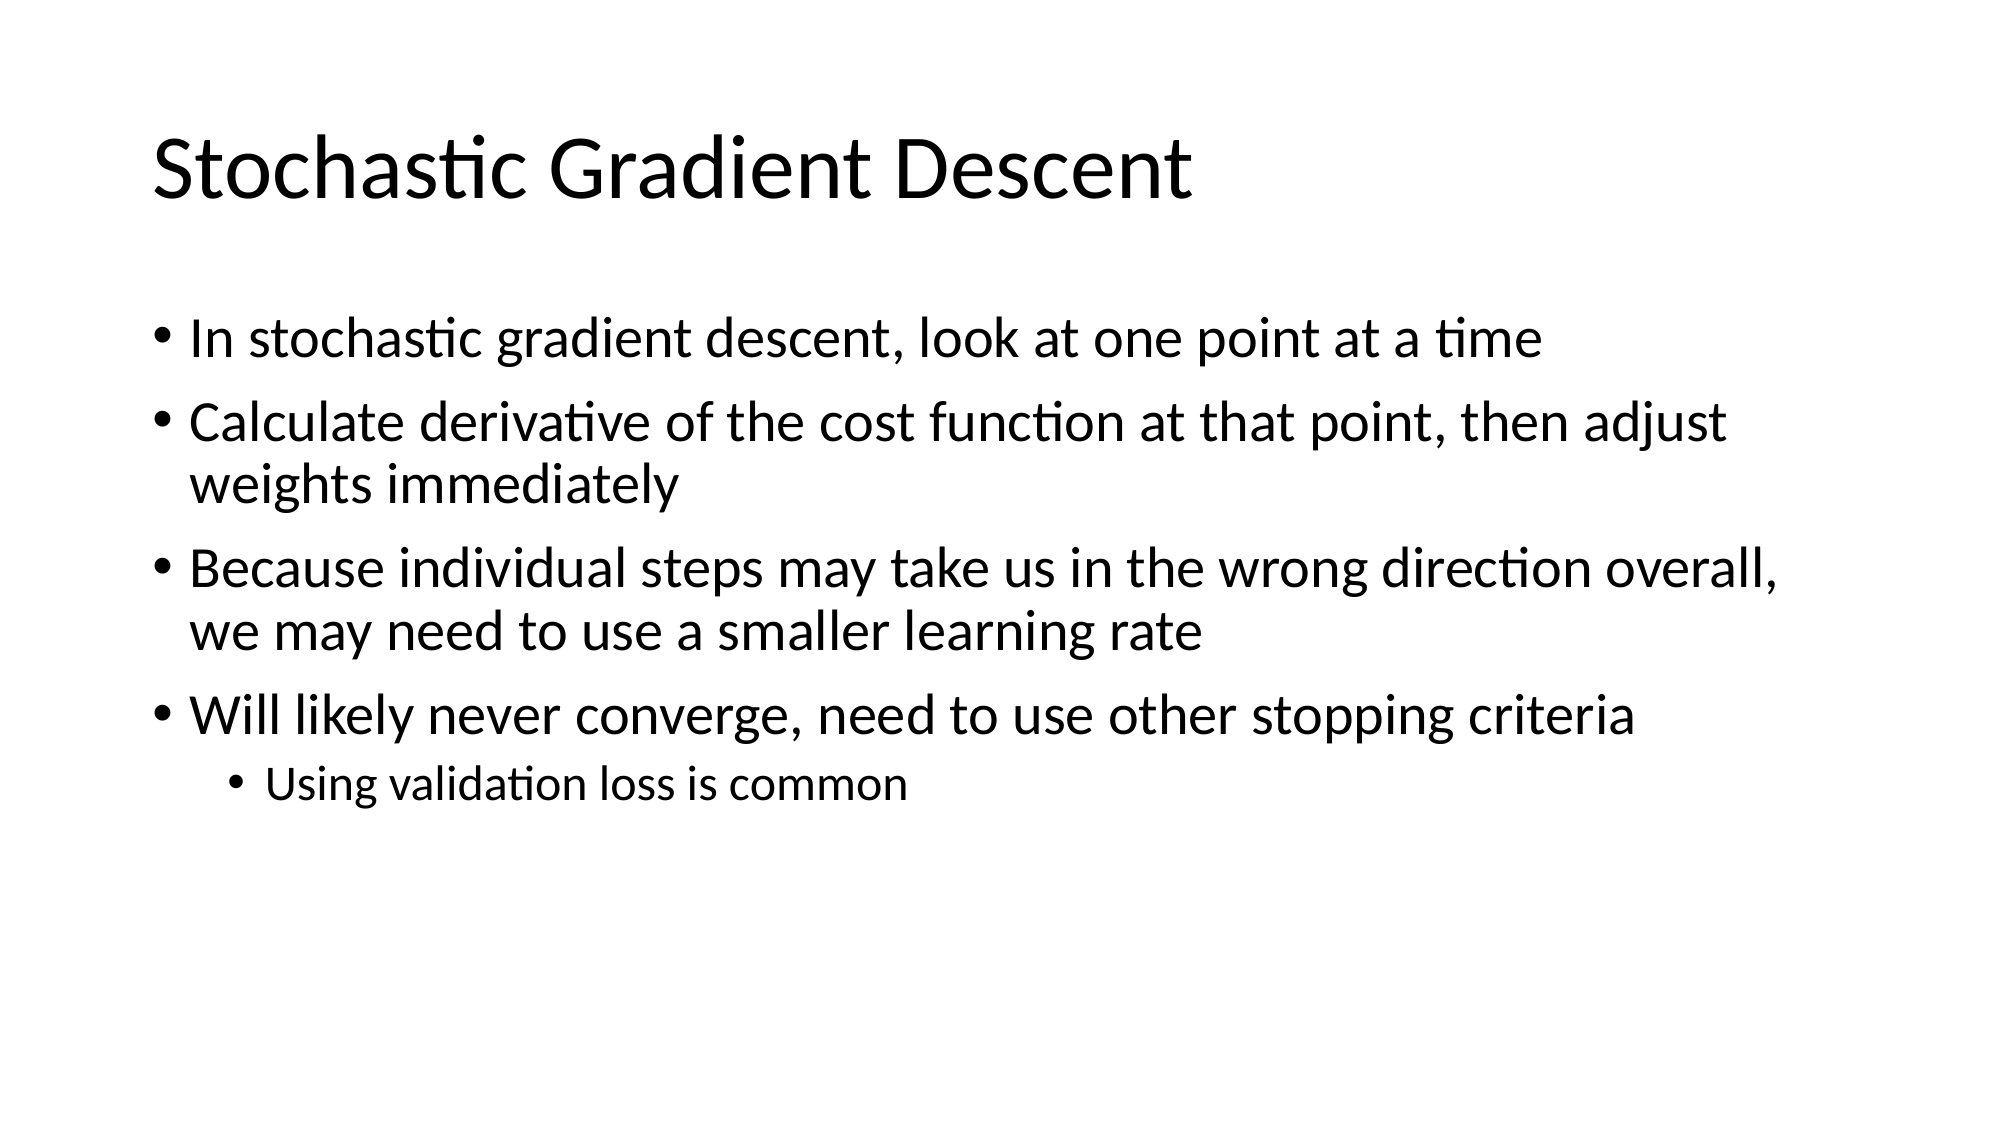

# Stochastic Gradient Descent
In stochastic gradient descent, look at one point at a time
Calculate derivative of the cost function at that point, then adjust weights immediately
Because individual steps may take us in the wrong direction overall, we may need to use a smaller learning rate
Will likely never converge, need to use other stopping criteria
Using validation loss is common